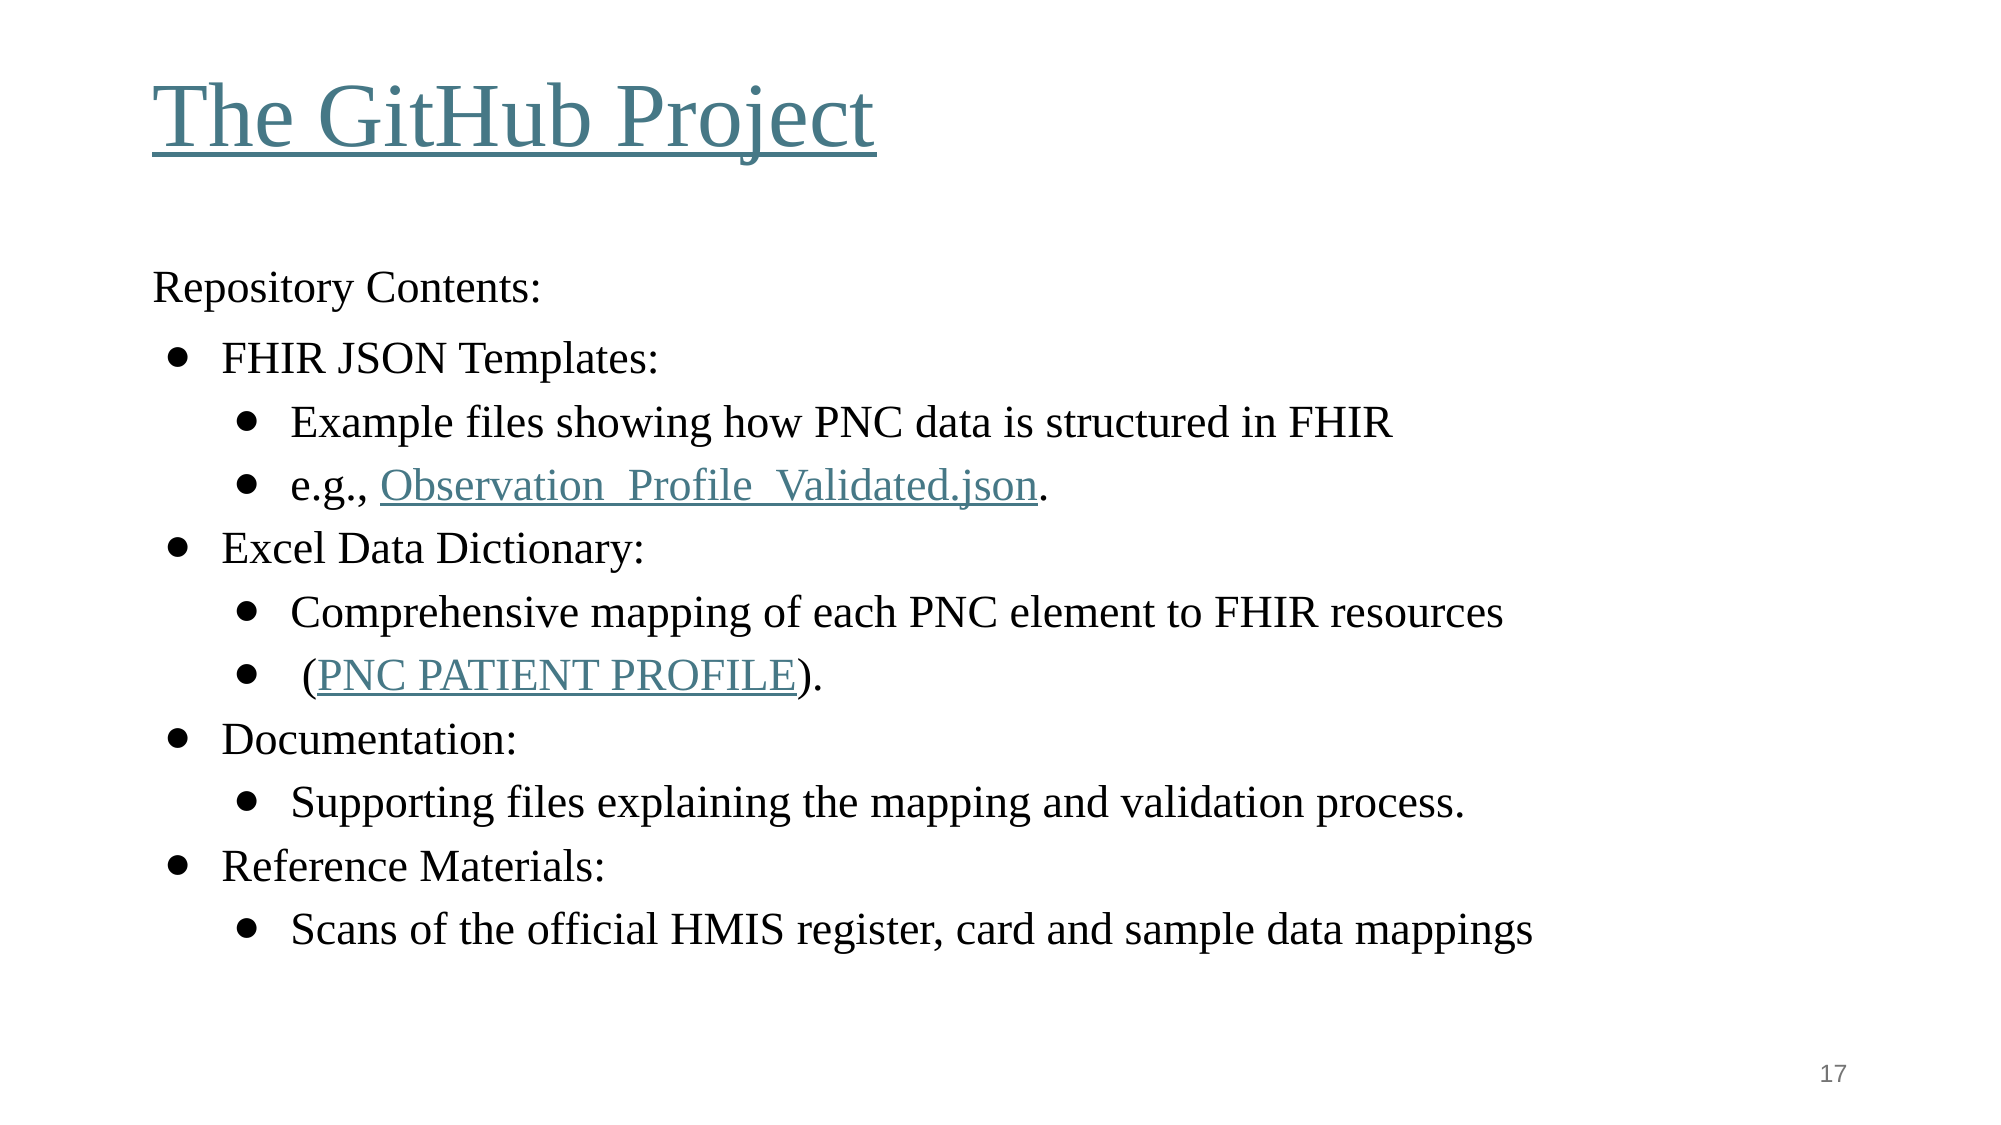

# The GitHub Project
Repository Contents:
FHIR JSON Templates:
Example files showing how PNC data is structured in FHIR
e.g., Observation_Profile_Validated.json.
Excel Data Dictionary:
Comprehensive mapping of each PNC element to FHIR resources
 (PNC PATIENT PROFILE).
Documentation:
Supporting files explaining the mapping and validation process.
Reference Materials:
Scans of the official HMIS register, card and sample data mappings

17